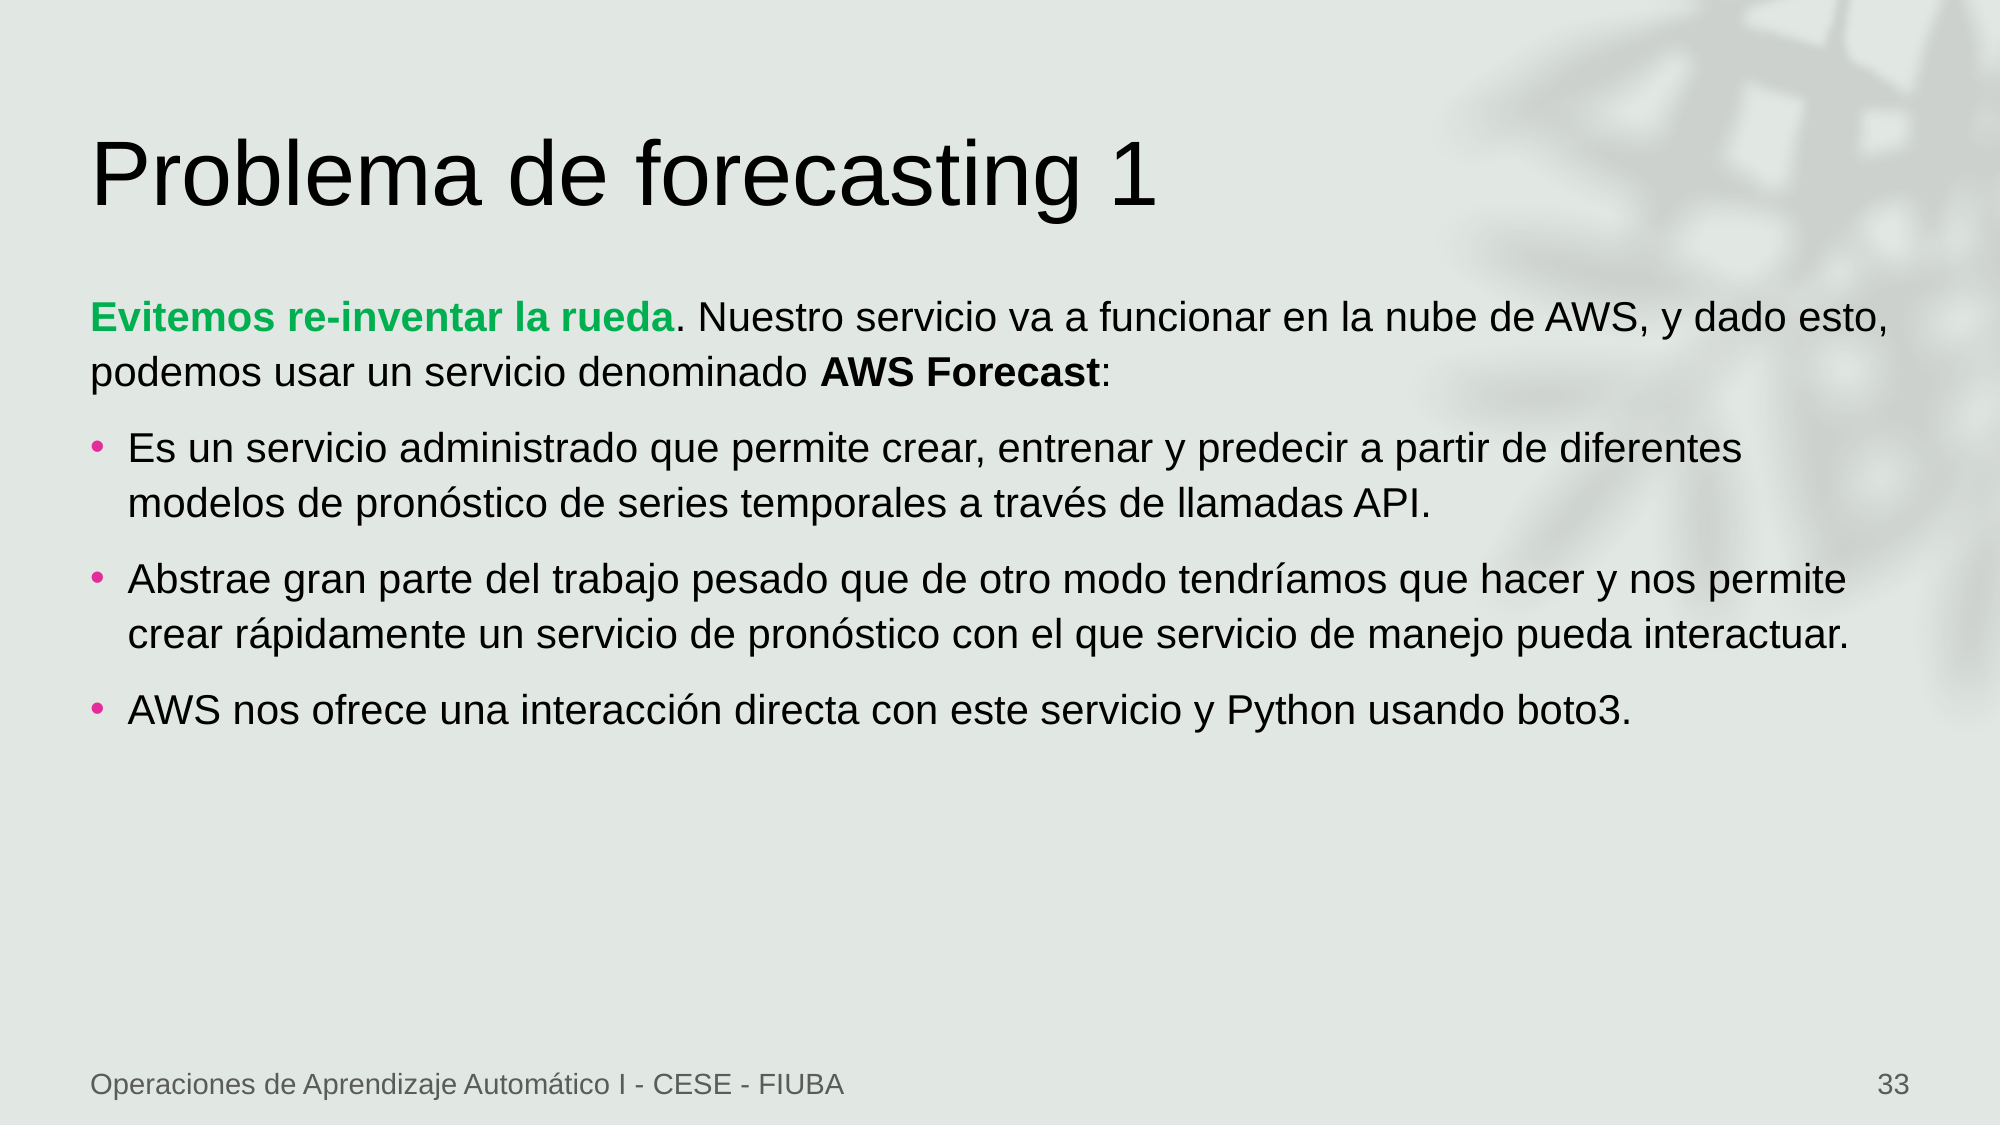

# Problema de forecasting 1
Evitemos re-inventar la rueda. Nuestro servicio va a funcionar en la nube de AWS, y dado esto, podemos usar un servicio denominado AWS Forecast:
Es un servicio administrado que permite crear, entrenar y predecir a partir de diferentes modelos de pronóstico de series temporales a través de llamadas API.
Abstrae gran parte del trabajo pesado que de otro modo tendríamos que hacer y nos permite crear rápidamente un servicio de pronóstico con el que servicio de manejo pueda interactuar.
AWS nos ofrece una interacción directa con este servicio y Python usando boto3.

Operaciones de Aprendizaje Automático I - CESE - FIUBA
33